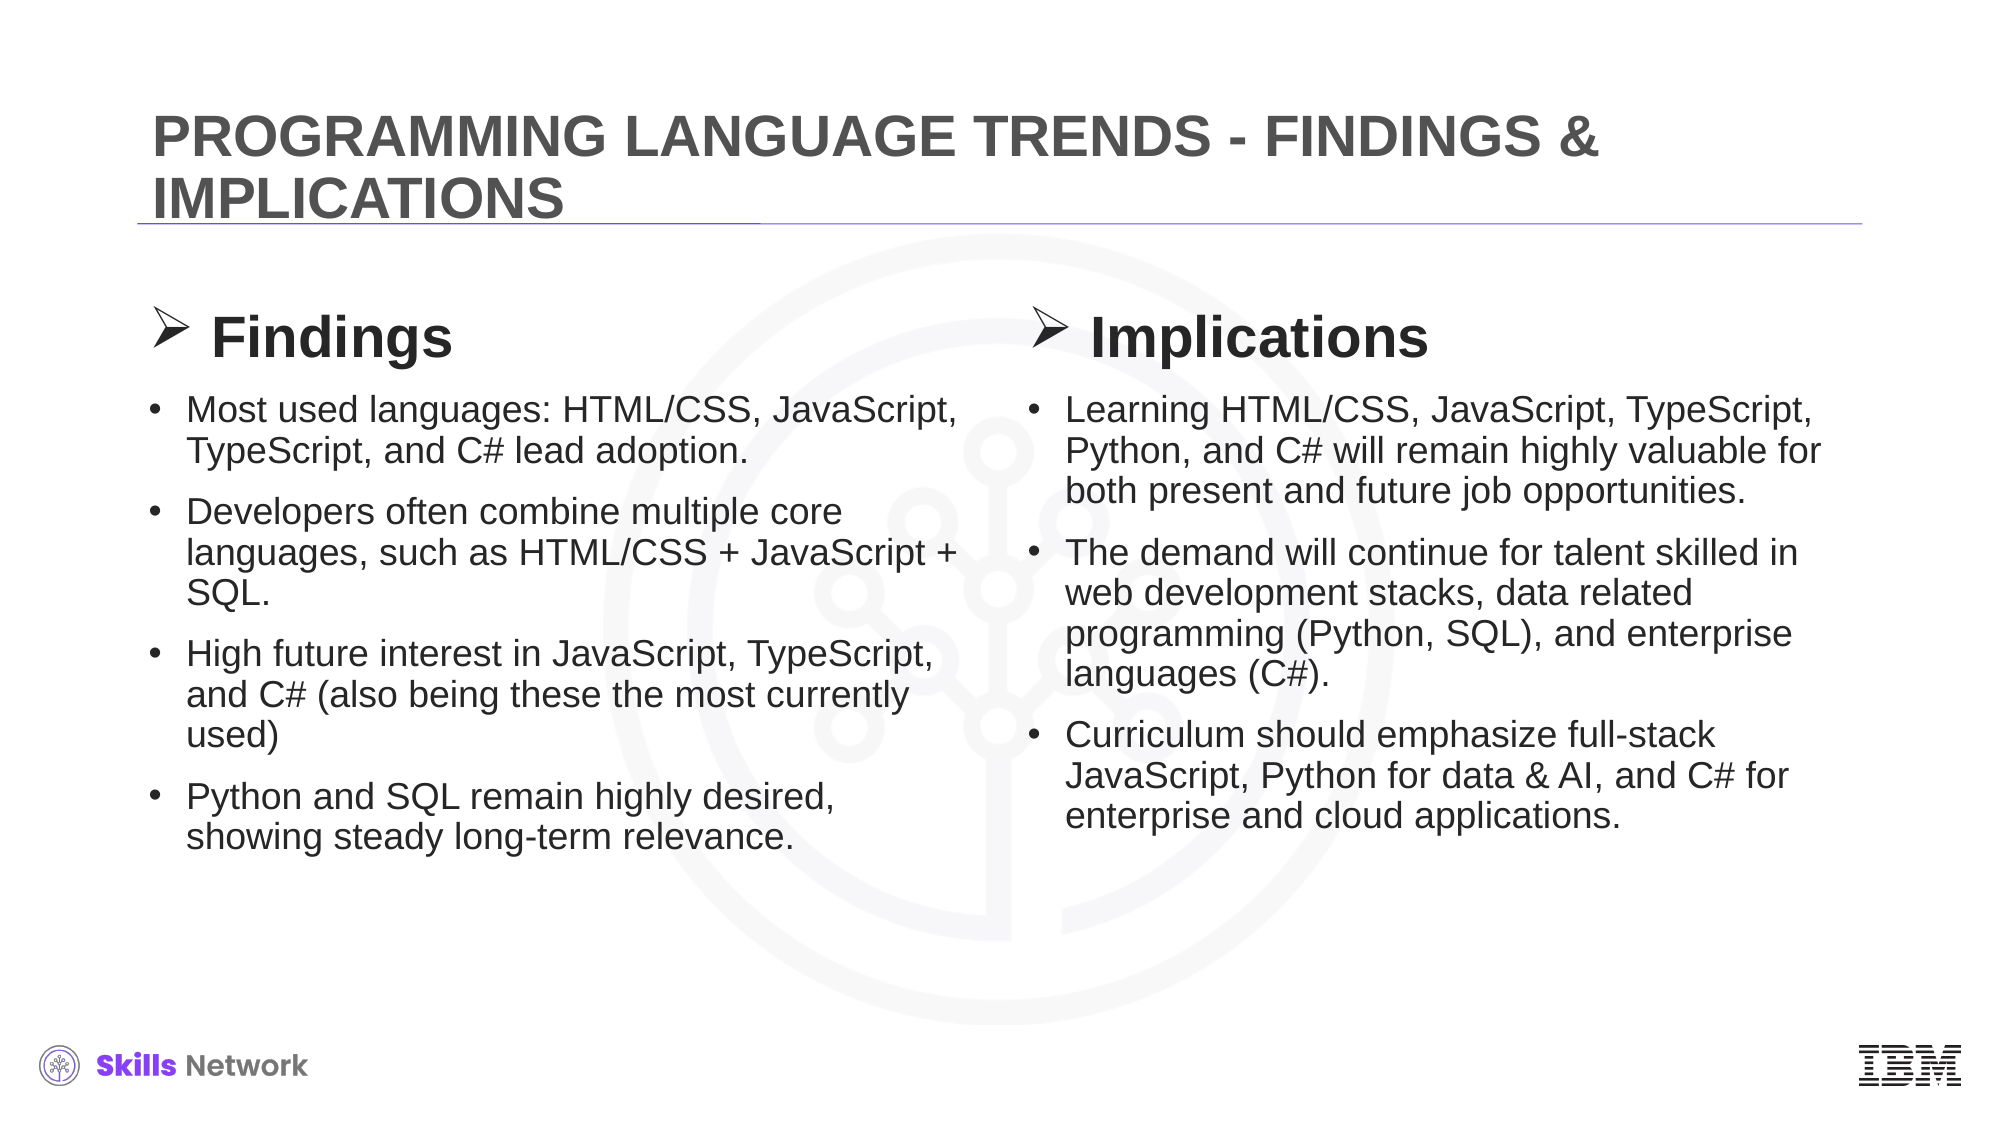

# PROGRAMMING LANGUAGE TRENDS - FINDINGS & IMPLICATIONS
 Findings
Most used languages: HTML/CSS, JavaScript, TypeScript, and C# lead adoption.
Developers often combine multiple core languages, such as HTML/CSS + JavaScript + SQL.
High future interest in JavaScript, TypeScript, and C# (also being these the most currently used)
Python and SQL remain highly desired, showing steady long-term relevance.
 Implications
Learning HTML/CSS, JavaScript, TypeScript, Python, and C# will remain highly valuable for both present and future job opportunities.
The demand will continue for talent skilled in web development stacks, data related programming (Python, SQL), and enterprise languages (C#).
Curriculum should emphasize full-stack JavaScript, Python for data & AI, and C# for enterprise and cloud applications.